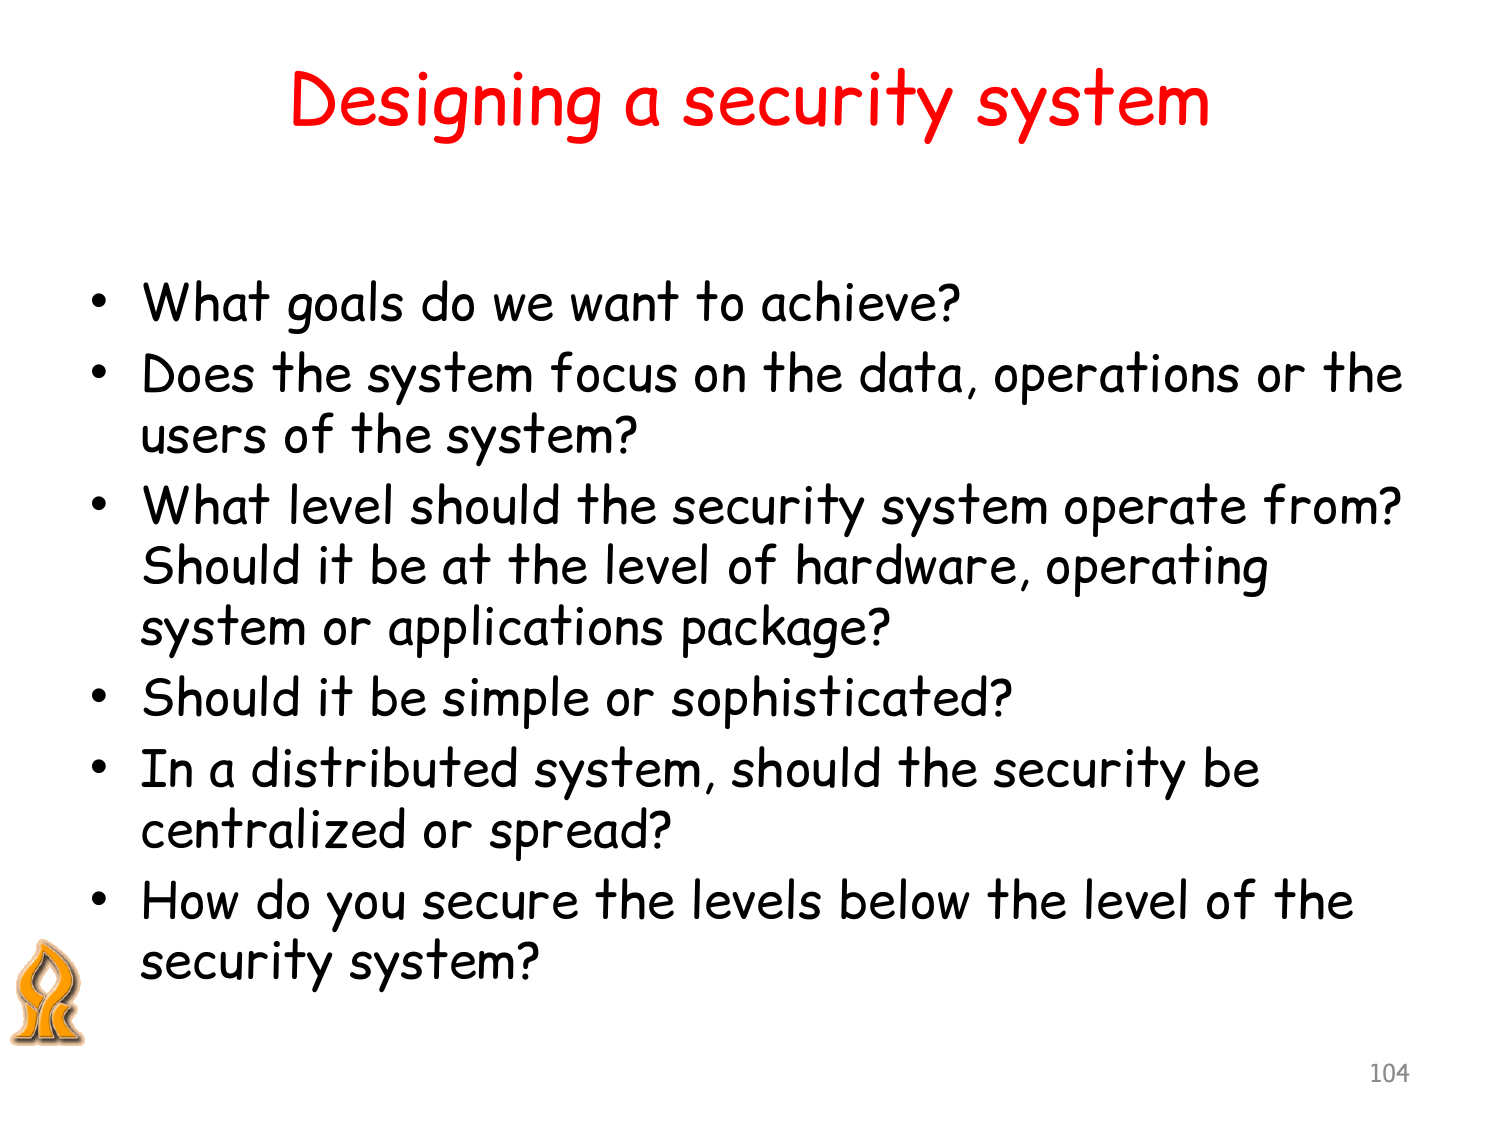

# Designing a security system
What goals do we want to achieve?
Does the system focus on the data, operations or the users of the system?
What level should the security system operate from? Should it be at the level of hardware, operating system or applications package?
Should it be simple or sophisticated?
In a distributed system, should the security be centralized or spread?
How do you secure the levels below the level of the security system?
104